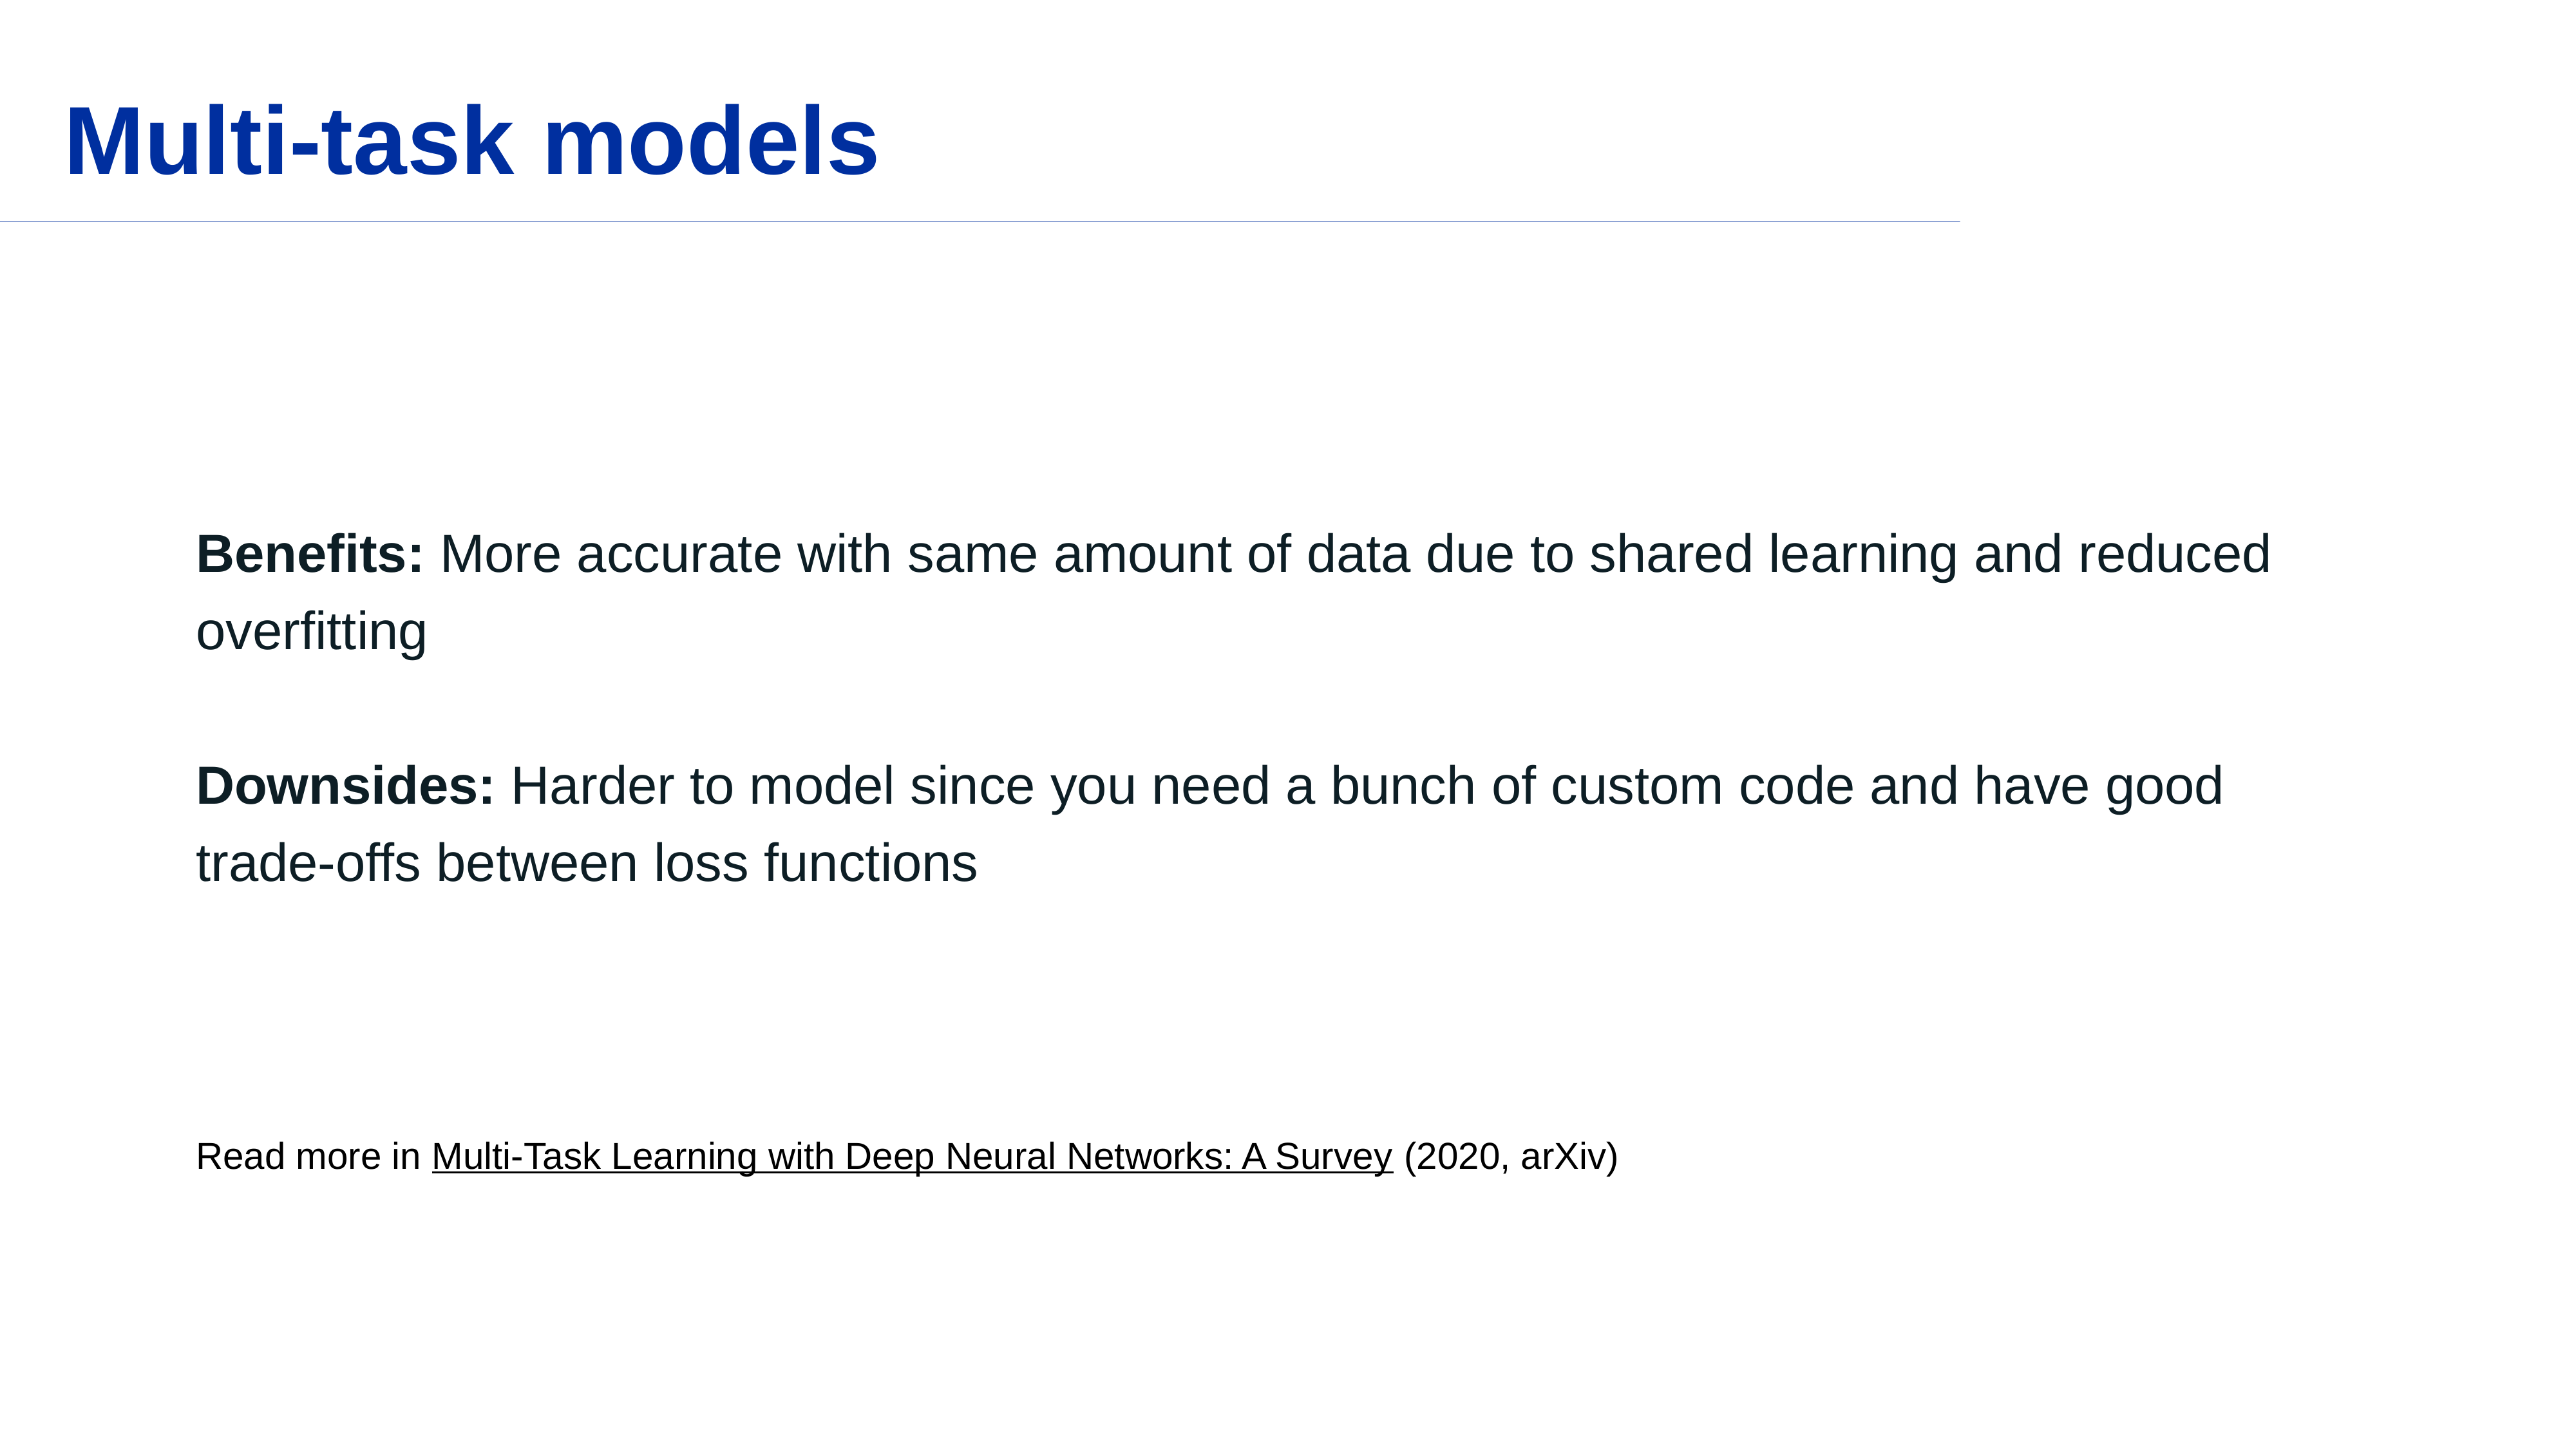

# Multi-task models

Benefits: More accurate with same amount of data due to shared learning and reduced overfitting

Downsides: Harder to model since you need a bunch of custom code and have good trade-offs between loss functions

Read more in Multi-Task Learning with Deep Neural Networks: A Survey (2020, arXiv)